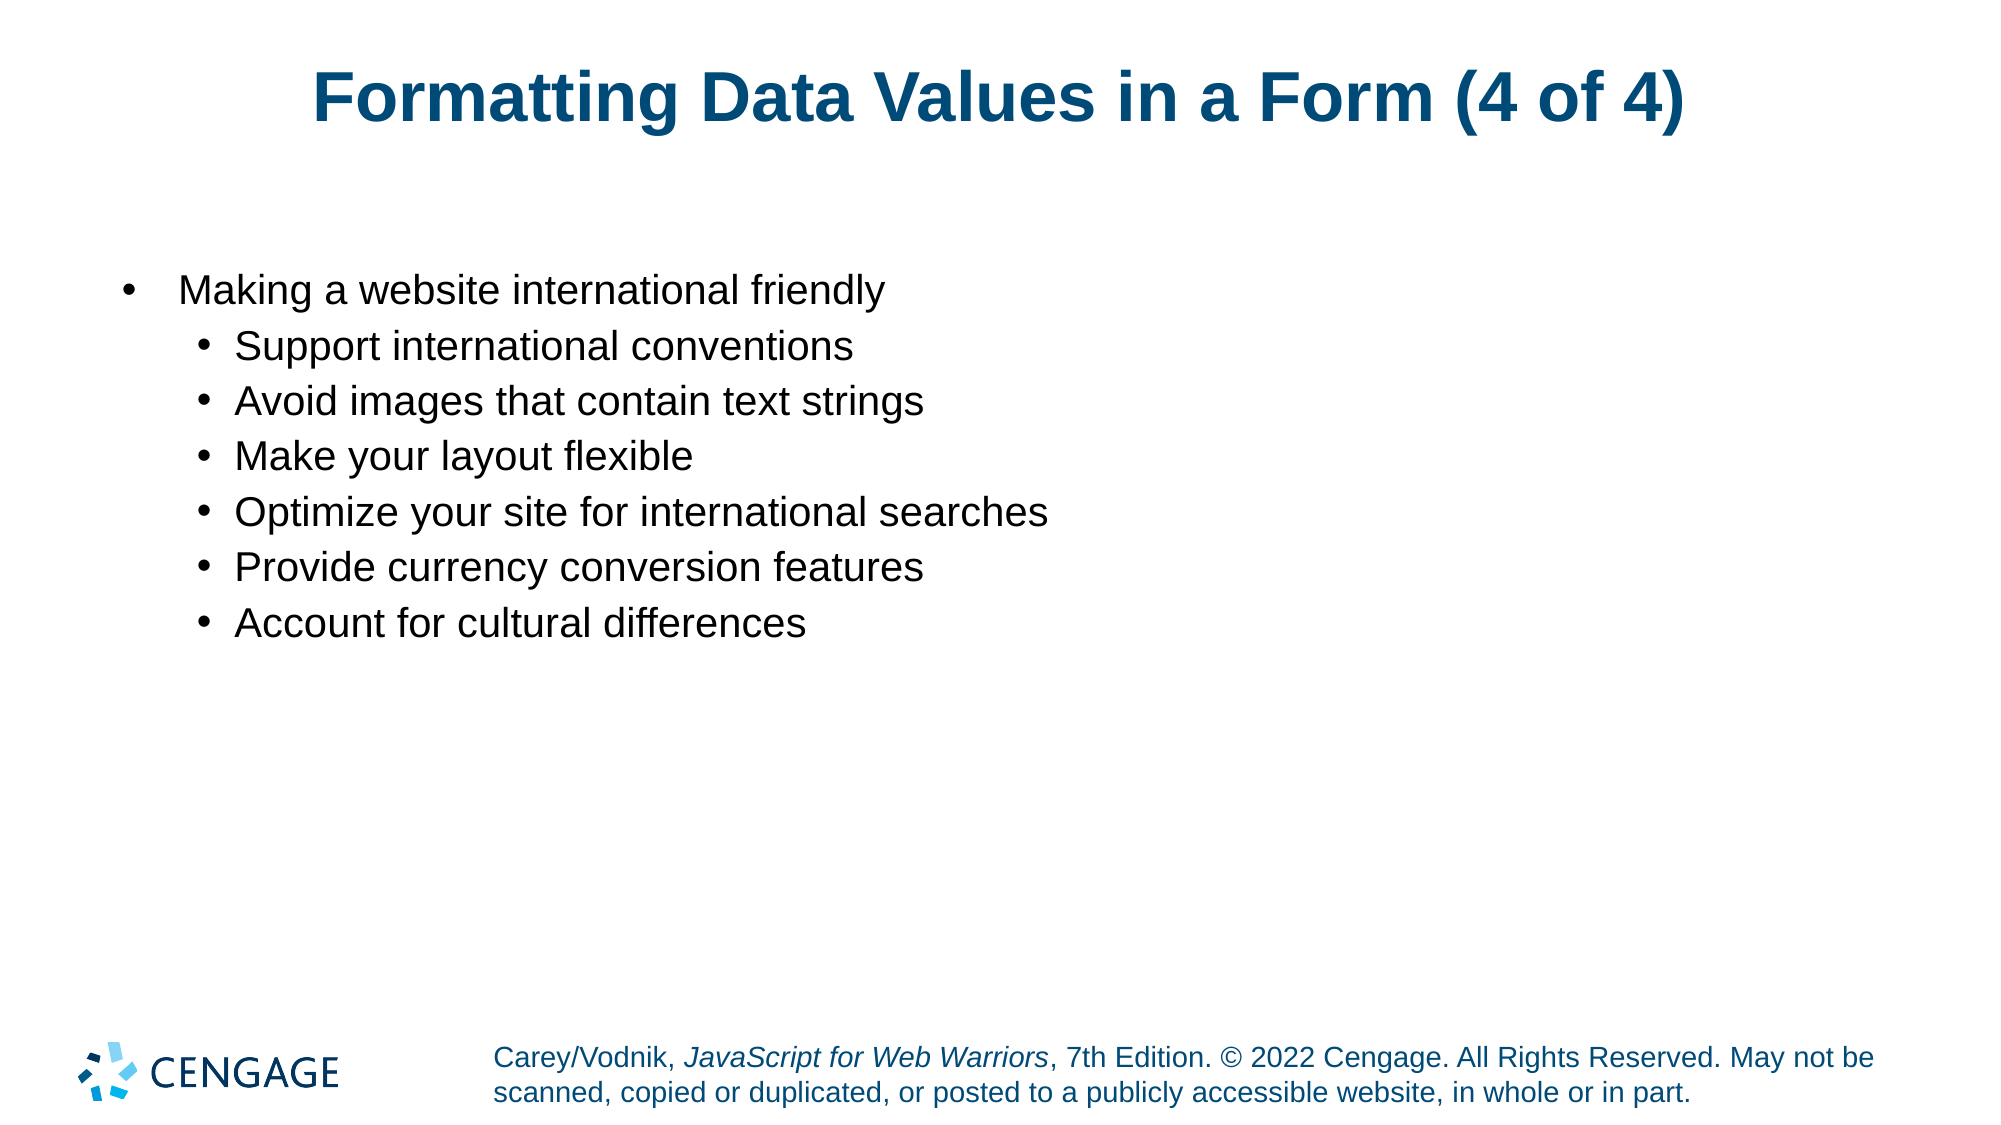

# Formatting Data Values in a Form (4 of 4)
Making a website international friendly
Support international conventions
Avoid images that contain text strings
Make your layout flexible
Optimize your site for international searches
Provide currency conversion features
Account for cultural differences